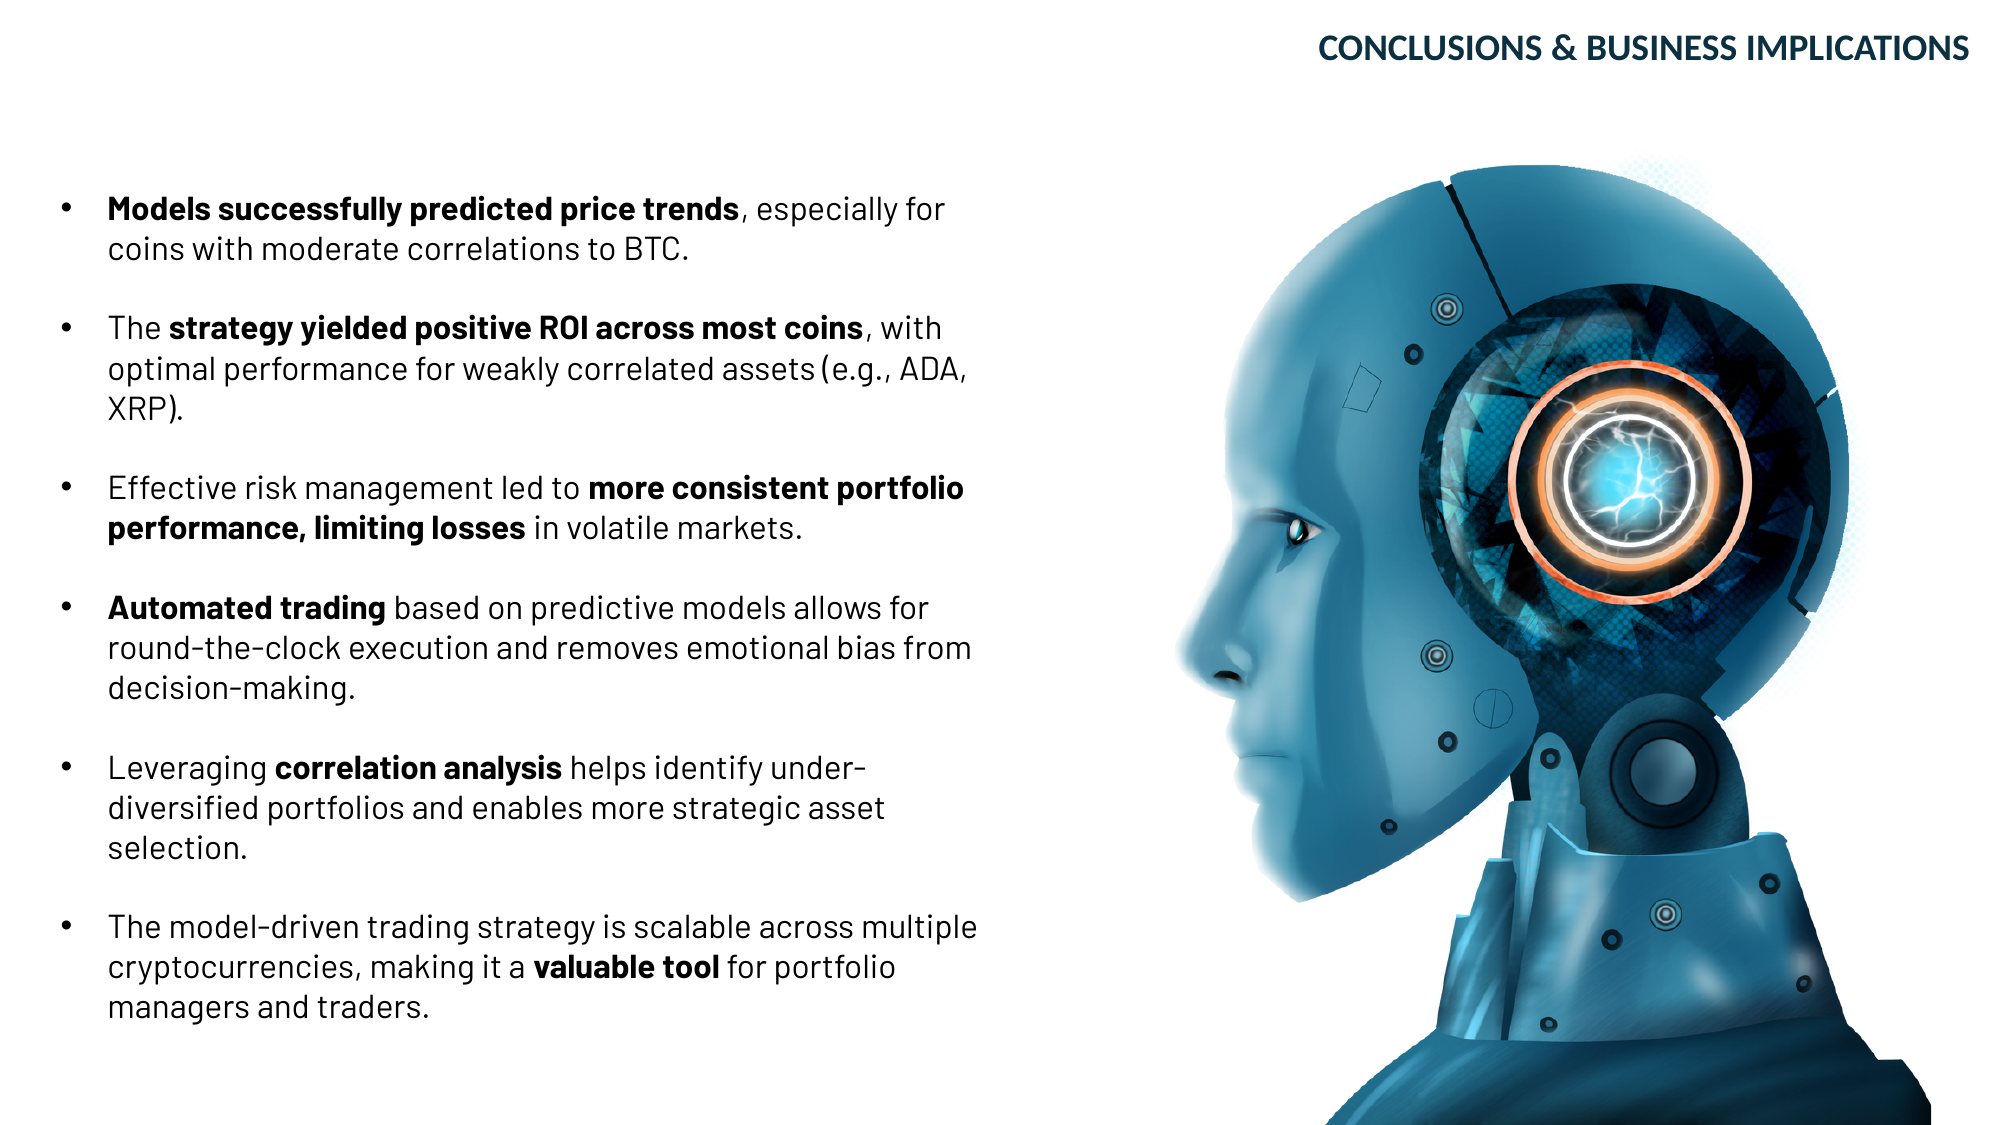

CONCLUSIONS & BUSINESS IMPLICATIONS

Models successfully predicted price trends, especially for coins with moderate correlations to BTC.

The strategy yielded positive ROI across most coins, with optimal performance for weakly correlated assets (e.g., ADA, XRP).

Effective risk management led to more consistent portfolio performance, limiting losses in volatile markets.

Automated trading based on predictive models allows for round-the-clock execution and removes emotional bias from decision-making.

Leveraging correlation analysis helps identify under-diversified portfolios and enables more strategic asset selection.

The model-driven trading strategy is scalable across multiple cryptocurrencies, making it a valuable tool for portfolio managers and traders.